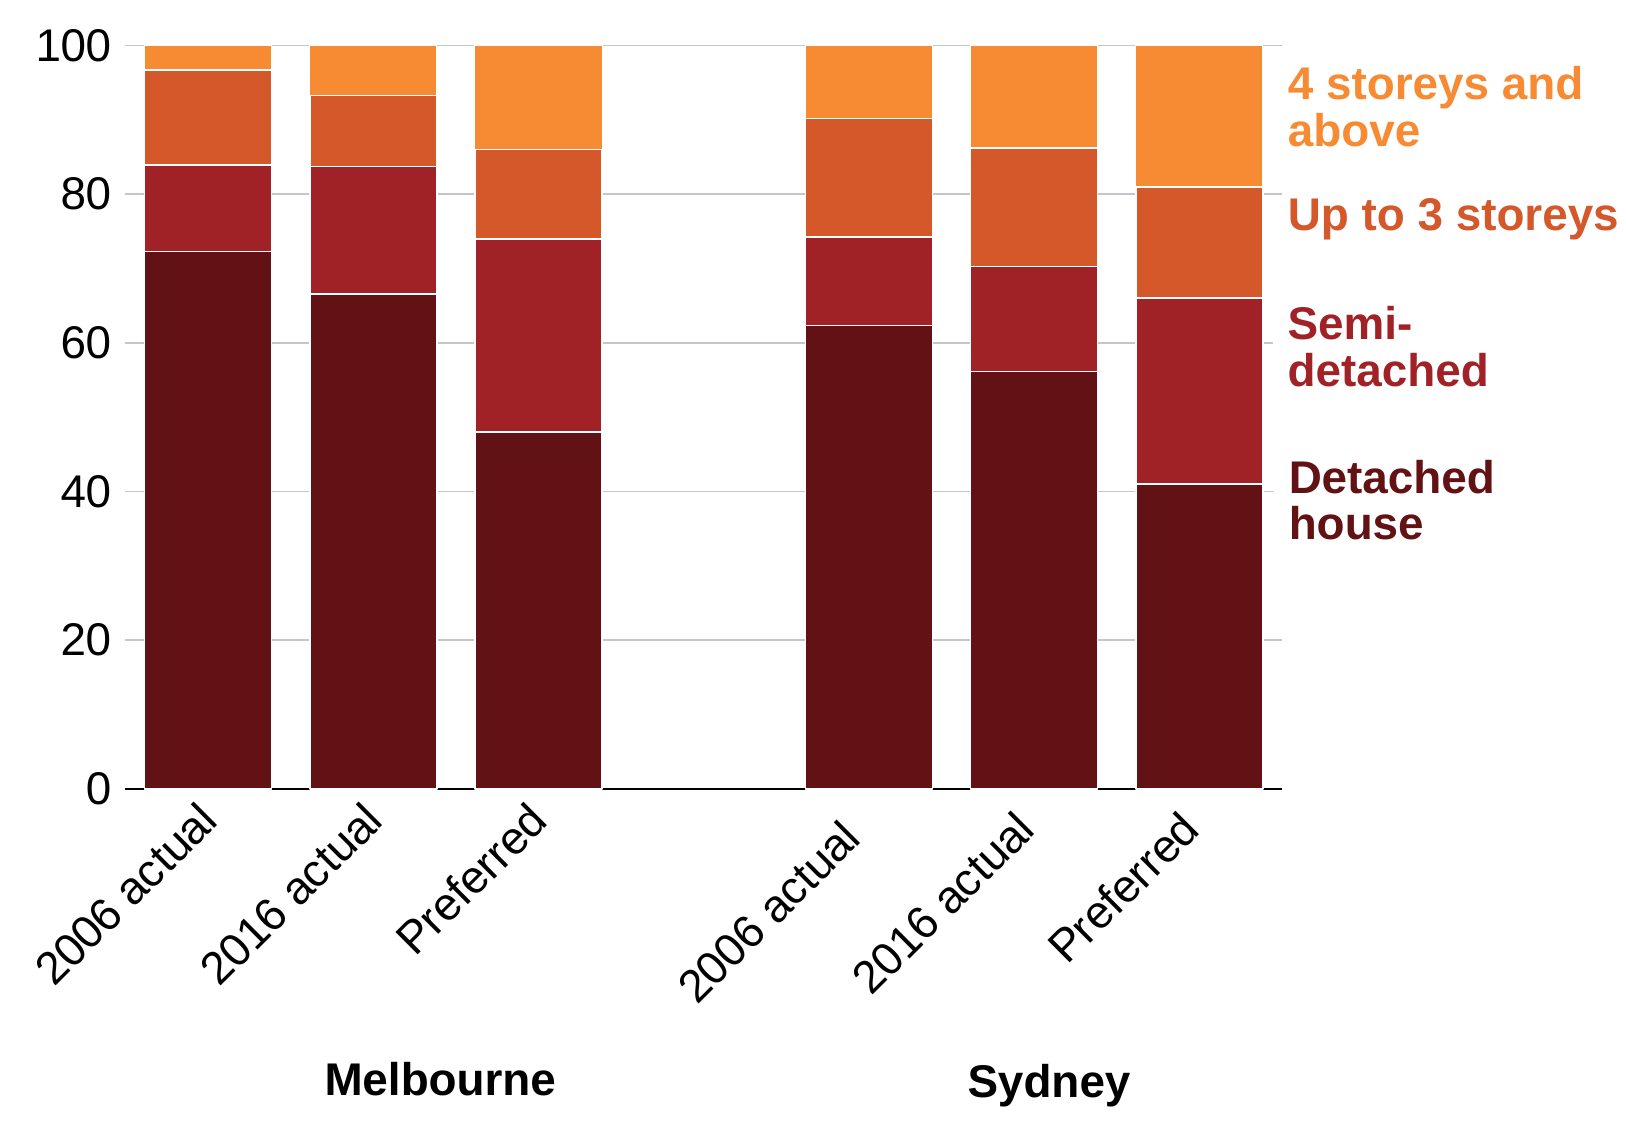

### Chart

| Category | Detached | Semi-detached | Up to 3 storeys | 4 storeys and above |
|---|---|---|---|---|
| 2006 actual | 72.31820133610856 | 11.57705322332304 | 12.81574813228324 | 3.28899730828508 |
| 2016 actual | 66.57300202554902 | 17.13628759652043 | 9.550621131812898 | 6.740089246117546 |
| Preferred | 48.0 | 26.0 | 12.0 | 14.0 |
|     | None | None | None | None |
| 2006 actual   | 62.33104800516659 | 11.93753746099576 | 15.93722682097776 | 9.794187712859765 |
| 2016 actual  | 56.14116191967565 | 14.10527095057506 | 16.00357335935241 | 13.74999377039689 |
| Preferred  | 41.0 | 25.0 | 15.0 | 20.0 |
4 storeys and
above
Up to 3 storeys
Semi-detached
Detached house
Melbourne
Sydney